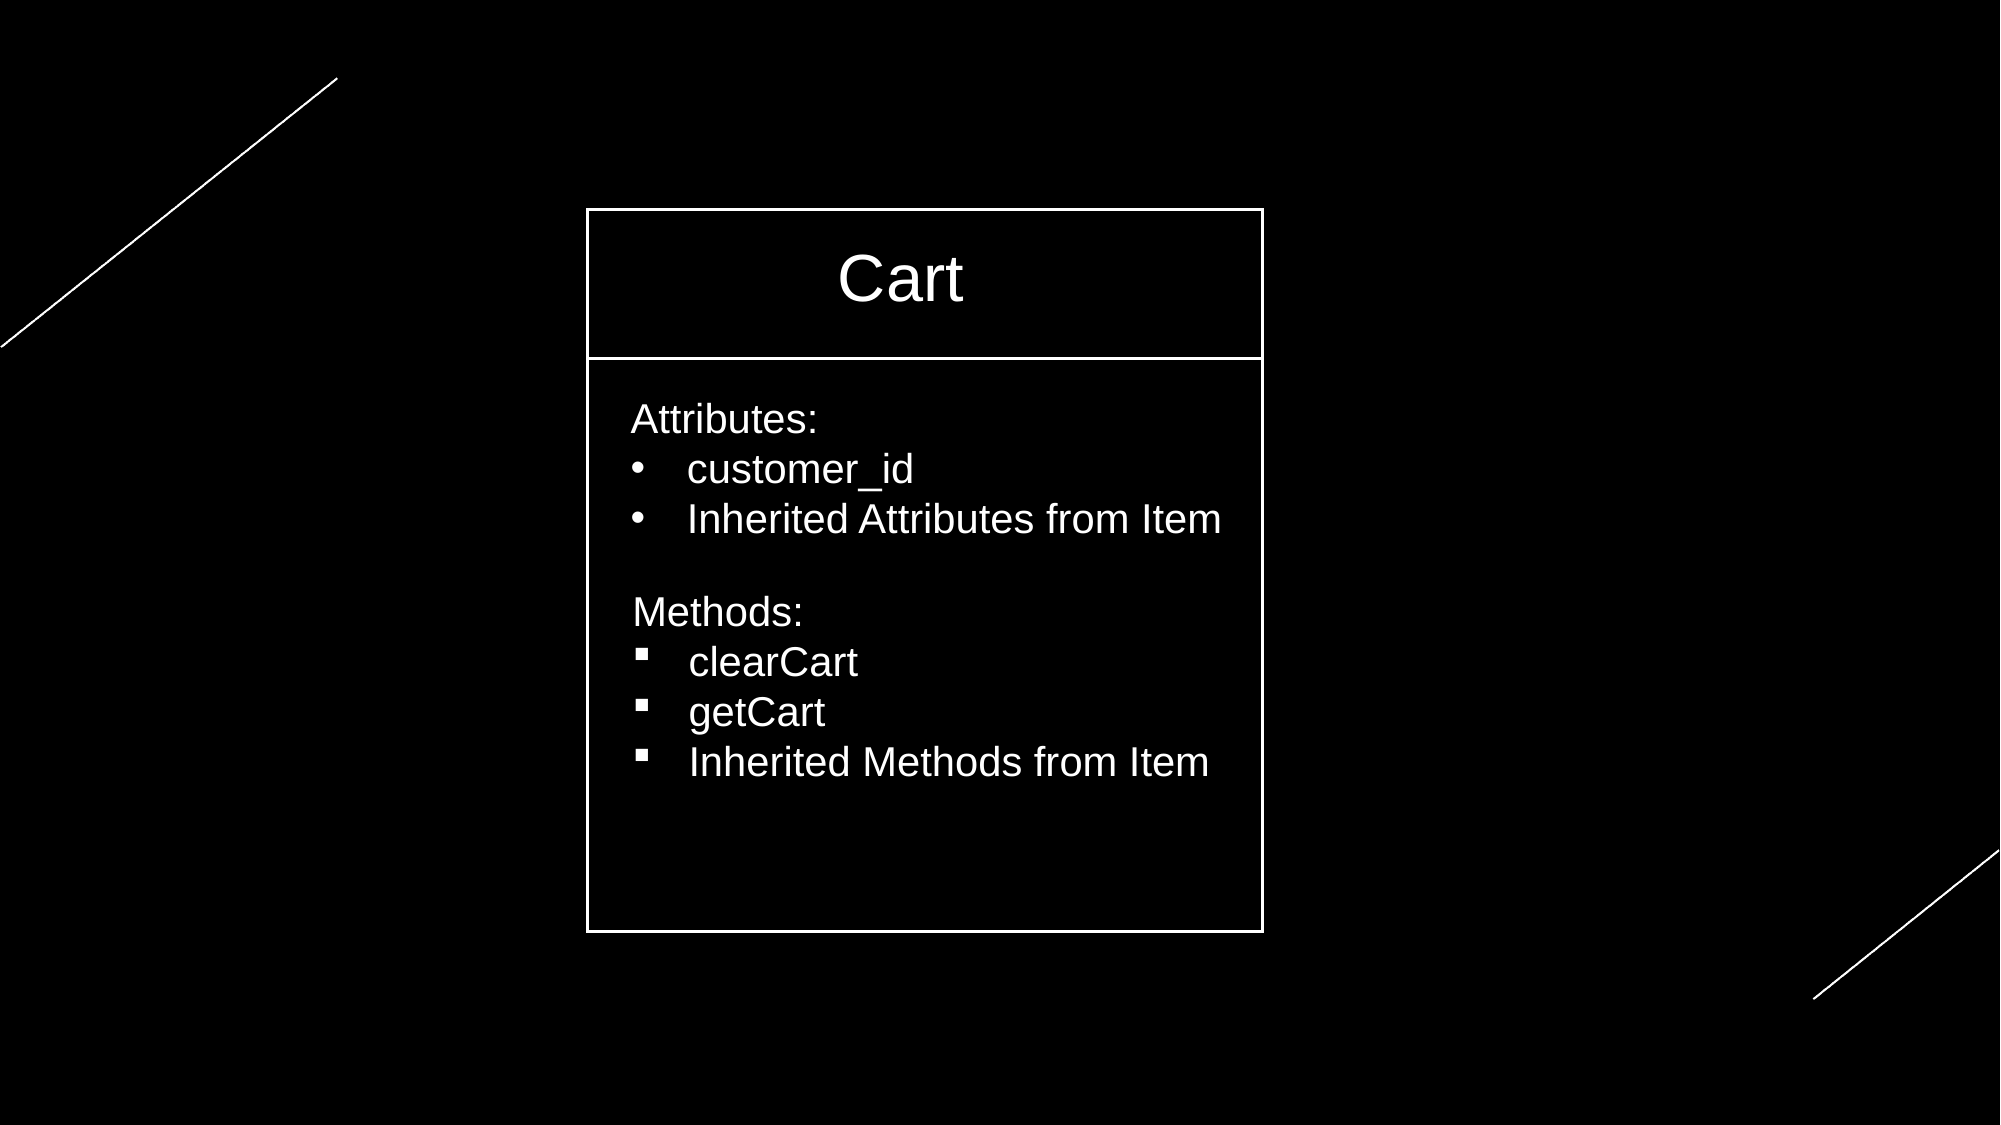

Cart

Attributes:
customer_id
Inherited Attributes from Item
Methods:
clearCart
getCart
Inherited Methods from Item